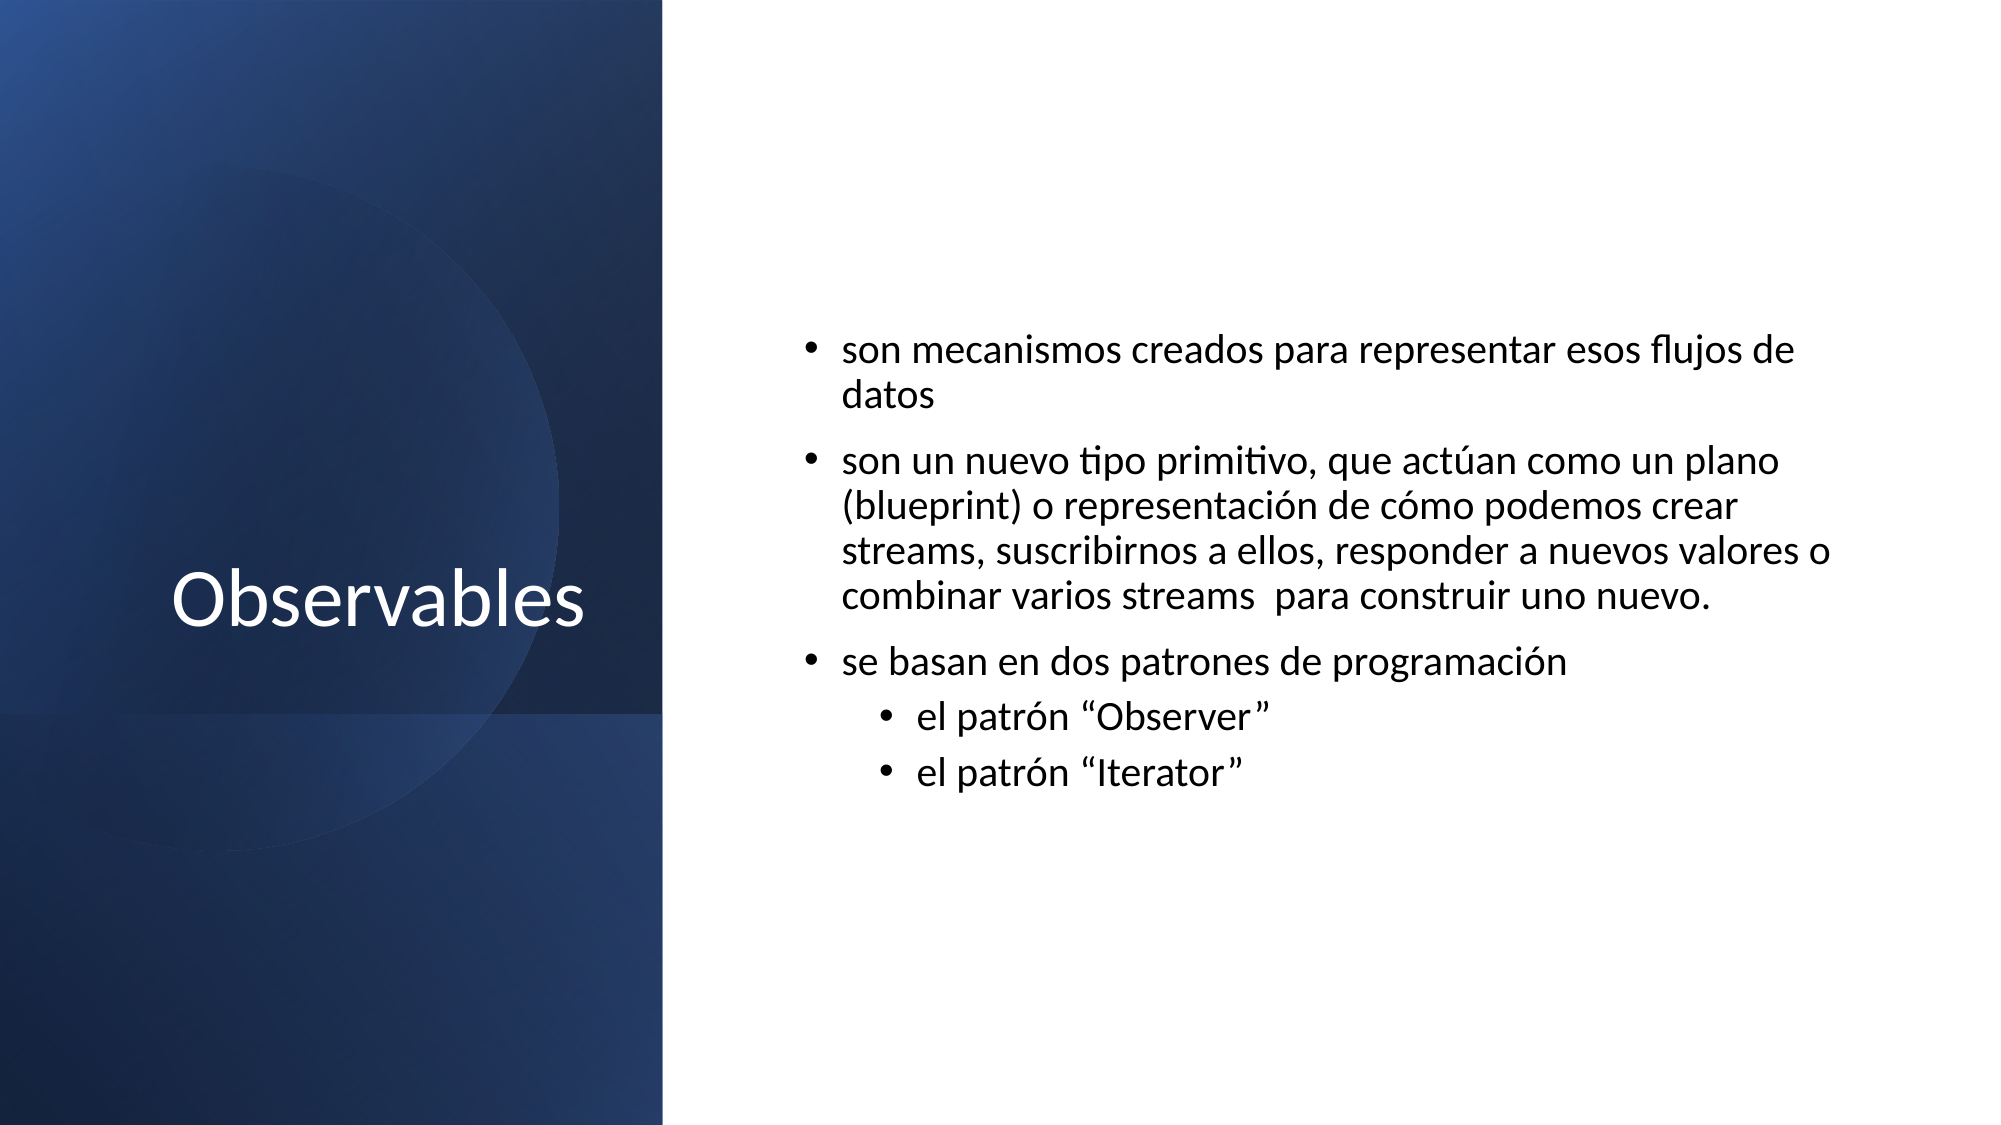

# Observables
son mecanismos creados para representar esos flujos de datos
son un nuevo tipo primitivo, que actúan como un plano (blueprint) o representación de cómo podemos crear streams, suscribirnos a ellos, responder a nuevos valores o combinar varios streams  para construir uno nuevo.
se basan en dos patrones de programación
el patrón “Observer”
el patrón “Iterator”